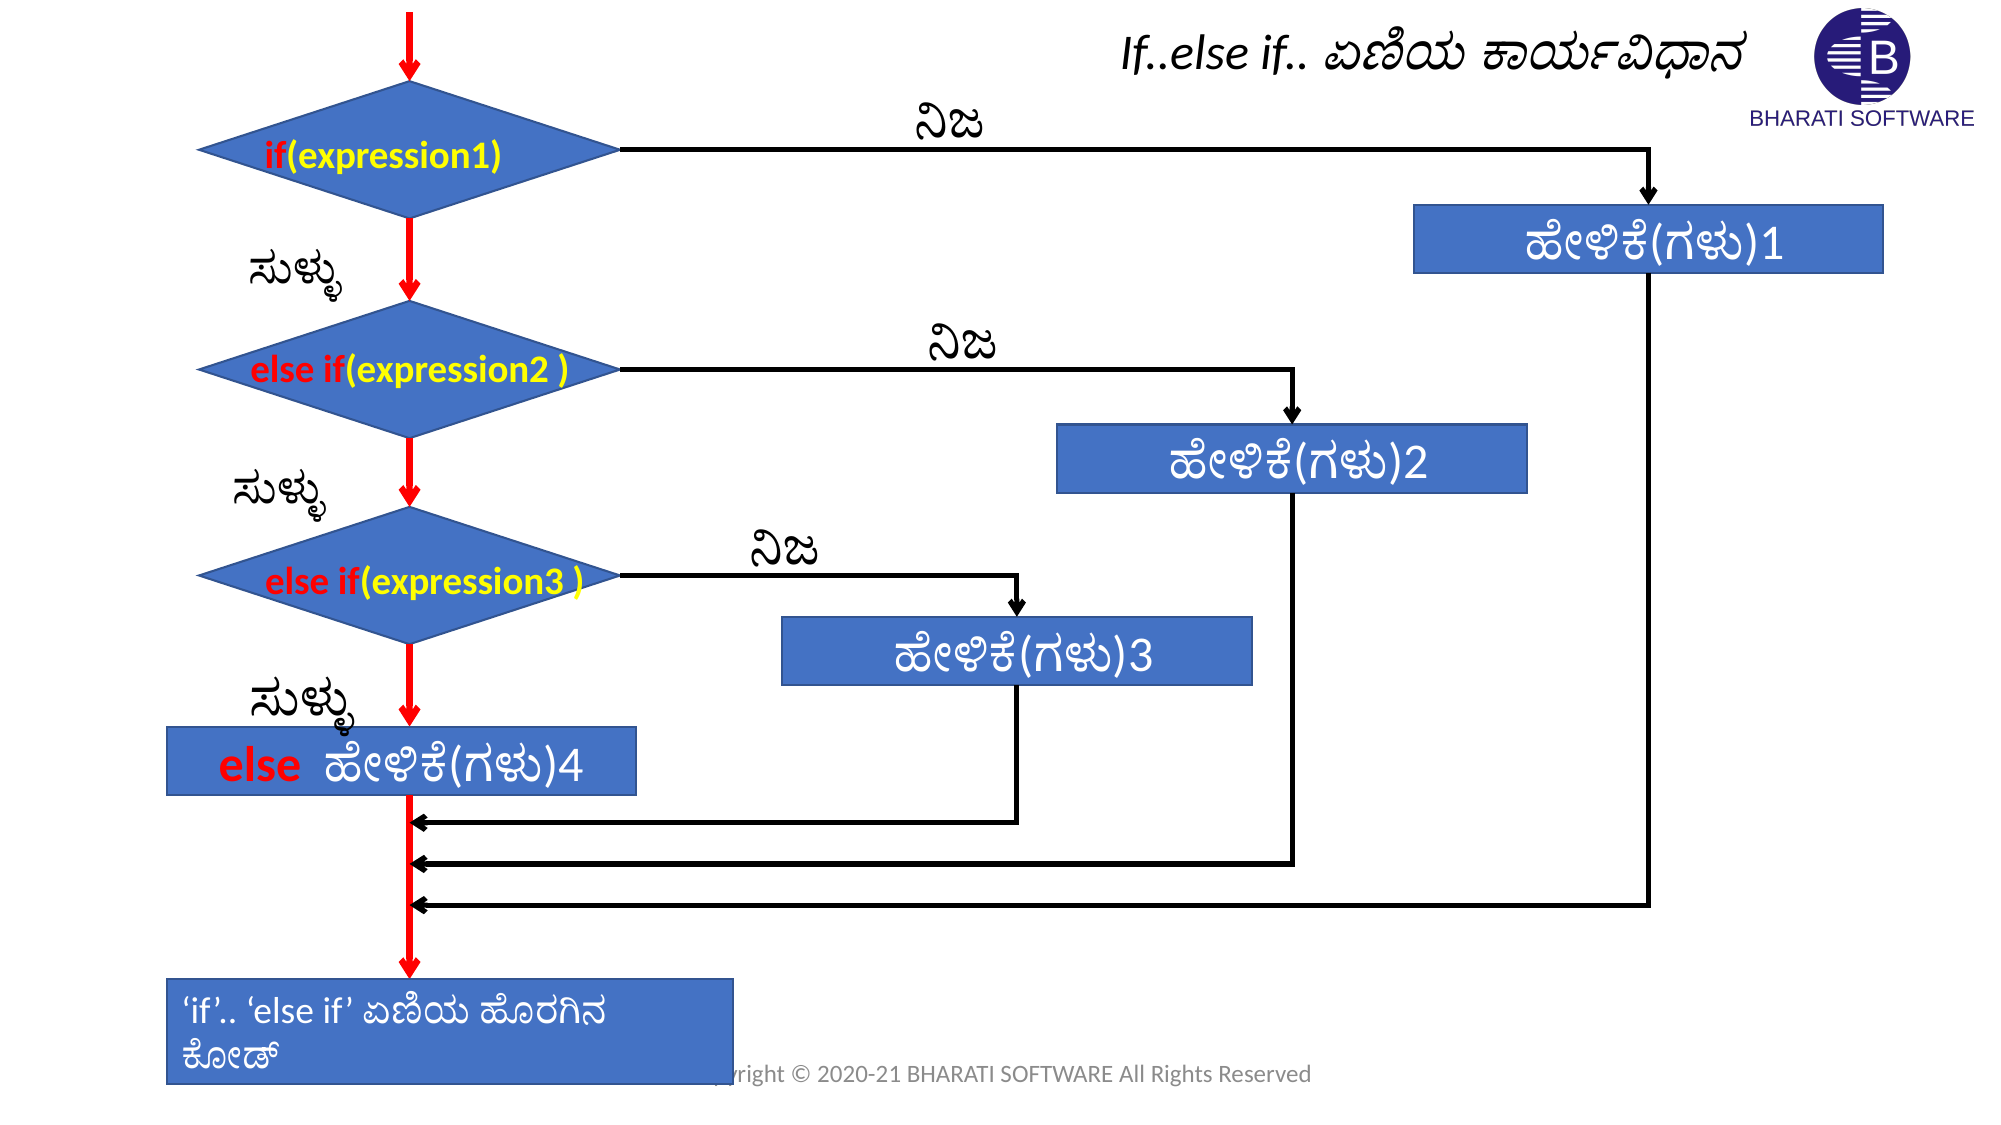

If..else if.. ಏಣಿಯ ಕಾರ್ಯವಿಧಾನ
ನಿಜ

if(expression1)
 ಹೇಳಿಕೆ(ಗಳು)1
ಸುಳ್ಳು

else if(expression2 )
ನಿಜ
 ಹೇಳಿಕೆ(ಗಳು)2
ಸುಳ್ಳು

else if(expression3 )
ನಿಜ
 ಹೇಳಿಕೆ(ಗಳು)3
ಸುಳ್ಳು
else  ಹೇಳಿಕೆ(ಗಳು)4
‘if’.. ‘else if’ ಏಣಿಯ ಹೊರಗಿನ  ಕೋಡ್
Copyright © 2020-21 BHARATI SOFTWARE All Rights Reserved